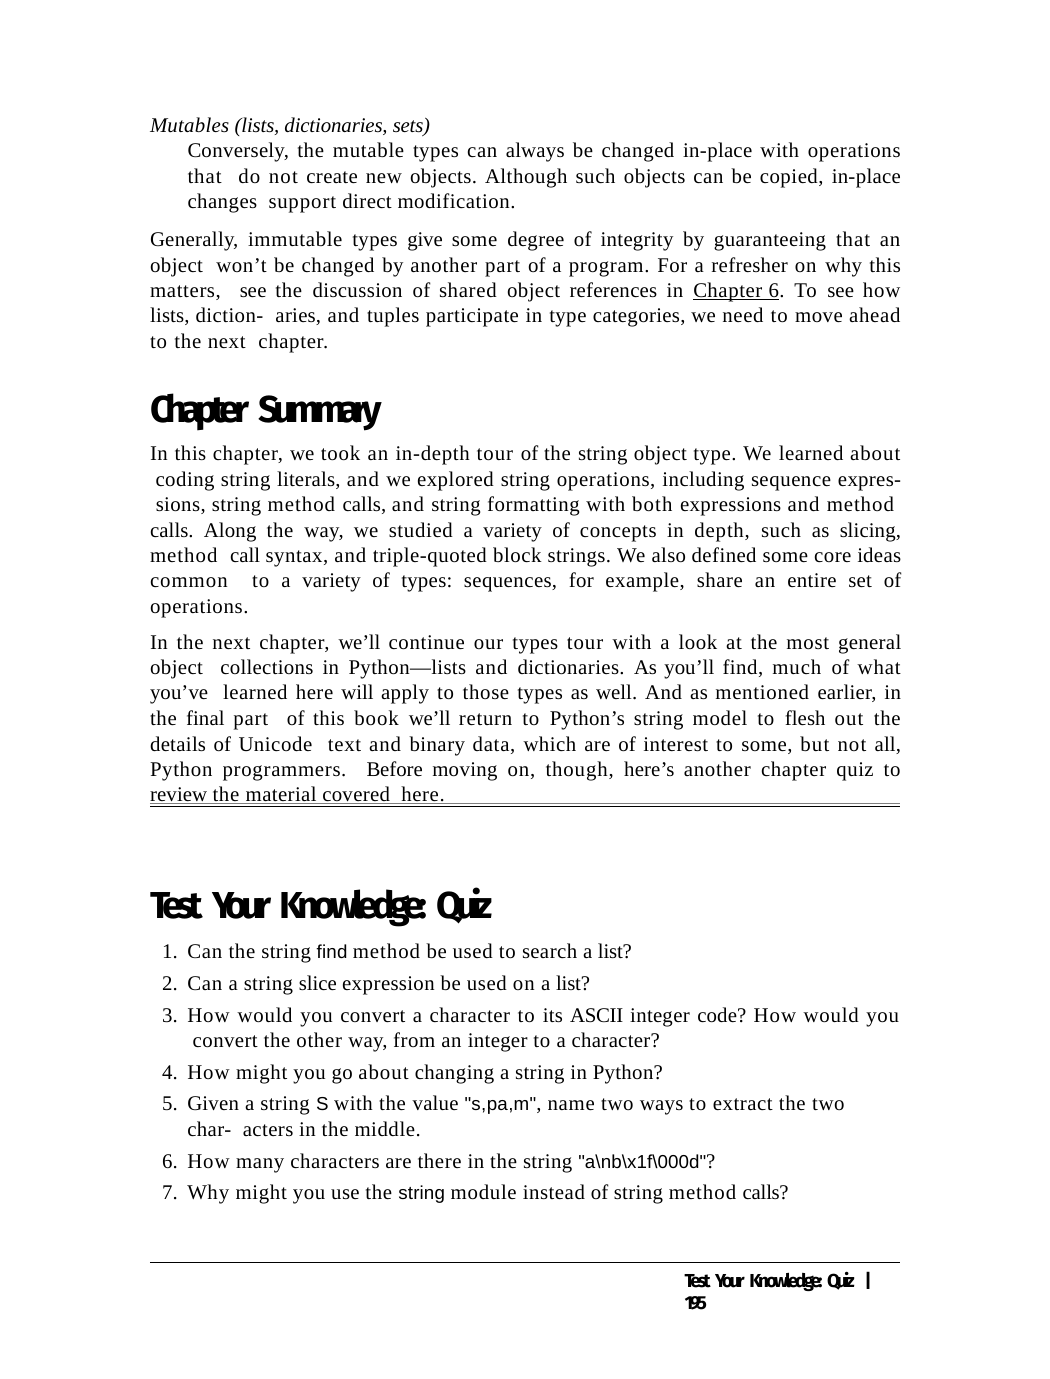

Mutables (lists, dictionaries, sets)
Conversely, the mutable types can always be changed in-place with operations that  do not create new objects. Although such objects can be copied, in-place changes  support direct modification.
Generally, immutable types give some degree of integrity by guaranteeing that an object  won’t be changed by another part of a program. For a refresher on why this matters,  see the discussion of shared object references in Chapter 6. To see how lists, diction-  aries, and tuples participate in type categories, we need to move ahead to the next  chapter.

Chapter Summary
In this chapter, we took an in-depth tour of the string object type. We learned about  coding string literals, and we explored string operations, including sequence expres-  sions, string method calls, and string formatting with both expressions and method  calls. Along the way, we studied a variety of concepts in depth, such as slicing, method  call syntax, and triple-quoted block strings. We also defined some core ideas common  to a variety of types: sequences, for example, share an entire set of operations.
In the next chapter, we’ll continue our types tour with a look at the most general object  collections in Python—lists and dictionaries. As you’ll find, much of what you’ve  learned here will apply to those types as well. And as mentioned earlier, in the final part  of this book we’ll return to Python’s string model to flesh out the details of Unicode  text and binary data, which are of interest to some, but not all, Python programmers.  Before moving on, though, here’s another chapter quiz to review the material covered  here.

Test Your Knowledge: Quiz
Can the string find method be used to search a list?
Can a string slice expression be used on a list?
How would you convert a character to its ASCII integer code? How would you  convert the other way, from an integer to a character?
How might you go about changing a string in Python?
Given a string S with the value "s,pa,m", name two ways to extract the two char-  acters in the middle.
How many characters are there in the string "a\nb\x1f\000d"?
Why might you use the string module instead of string method calls?

Test Your Knowledge: Quiz  |  195